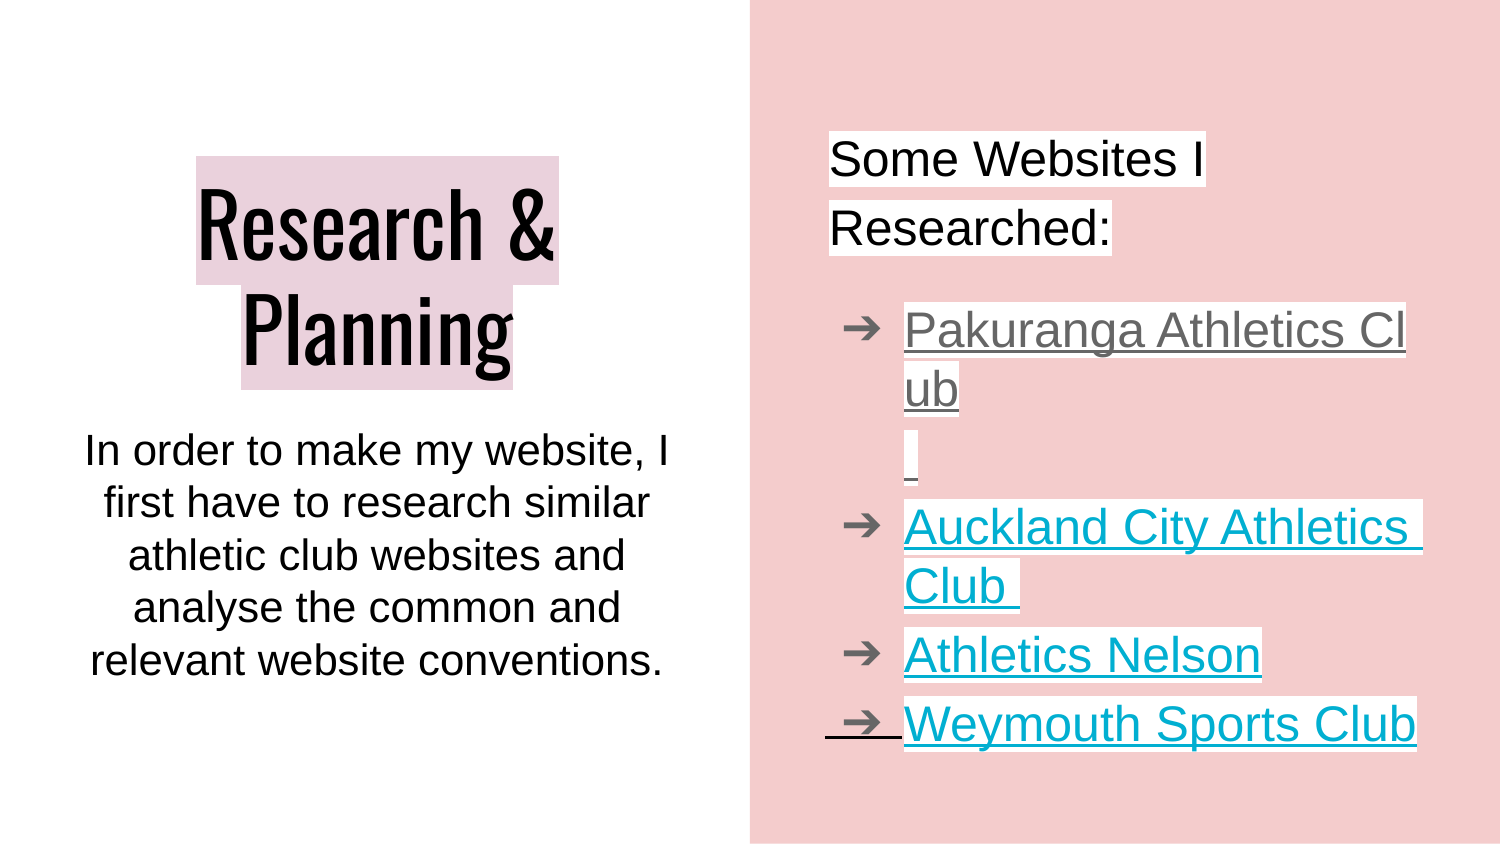

Some Websites I Researched:
Pakuranga Athletics Club
Auckland City Athletics Club
Athletics Nelson
Weymouth Sports Club
# Research & Planning
In order to make my website, I first have to research similar athletic club websites and analyse the common and relevant website conventions.